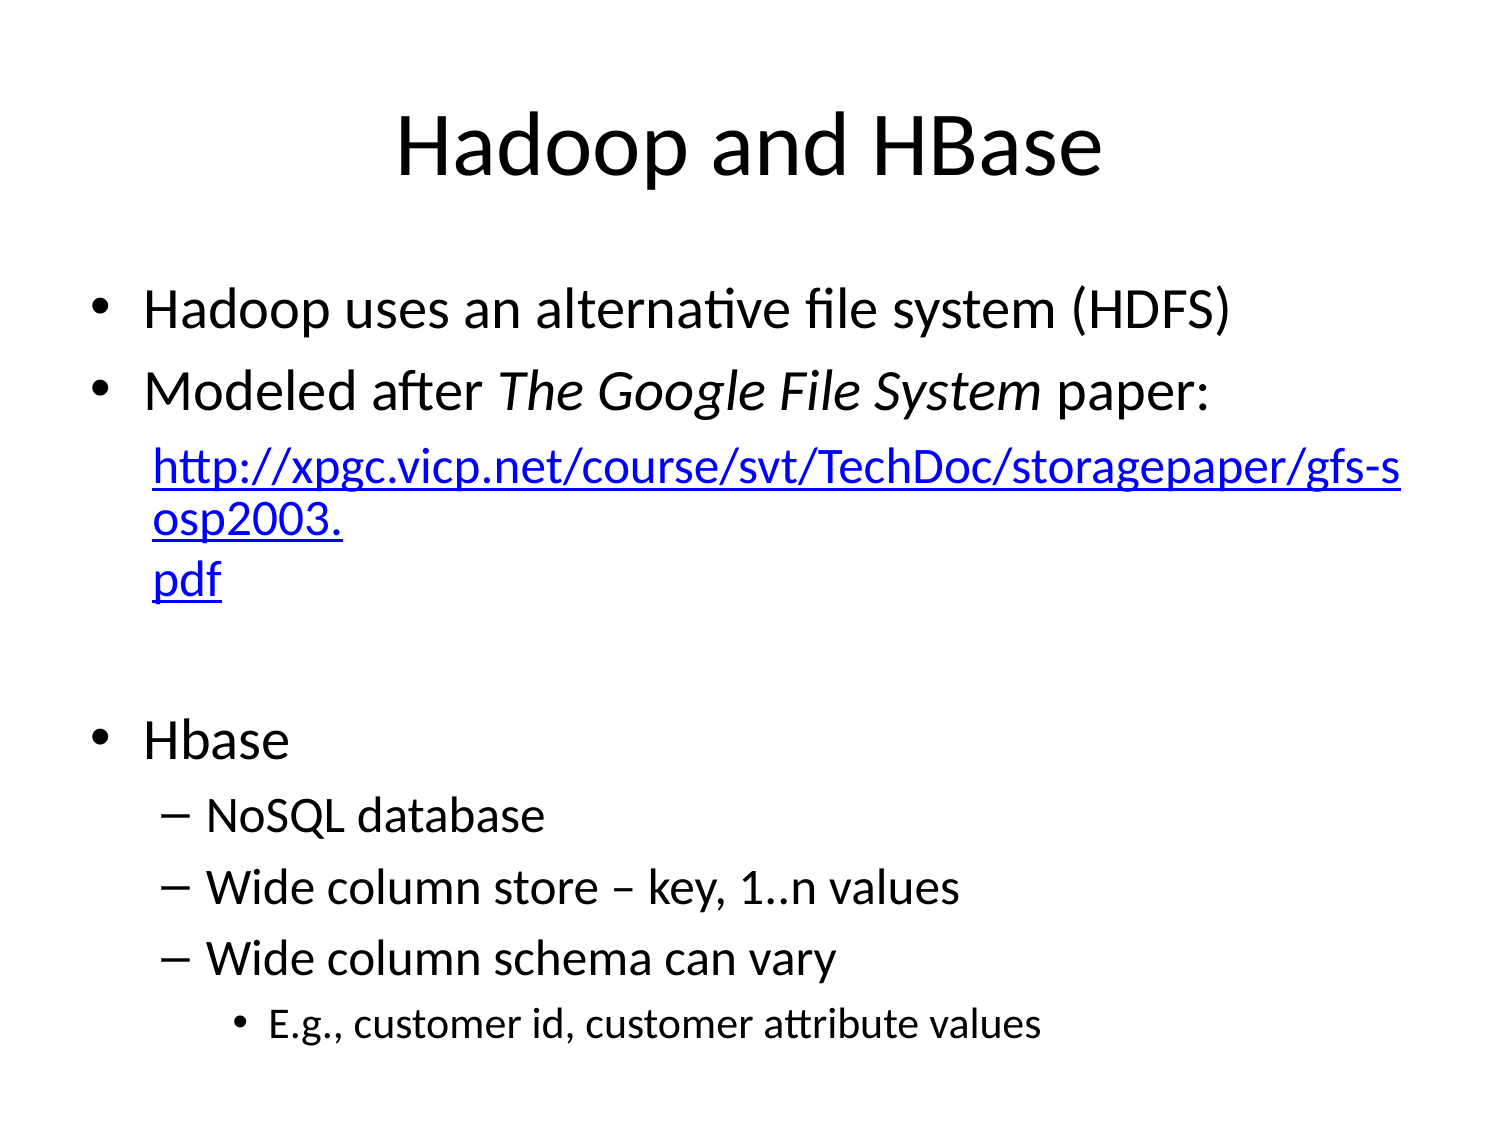

# Hadoop and HBase
Hadoop uses an alternative file system (HDFS)
Modeled after The Google File System paper:
http://xpgc.vicp.net/course/svt/TechDoc/storagepaper/gfs-sosp2003.pdf

Hbase
NoSQL database
Wide column store – key, 1..n values
Wide column schema can vary
E.g., customer id, customer attribute values